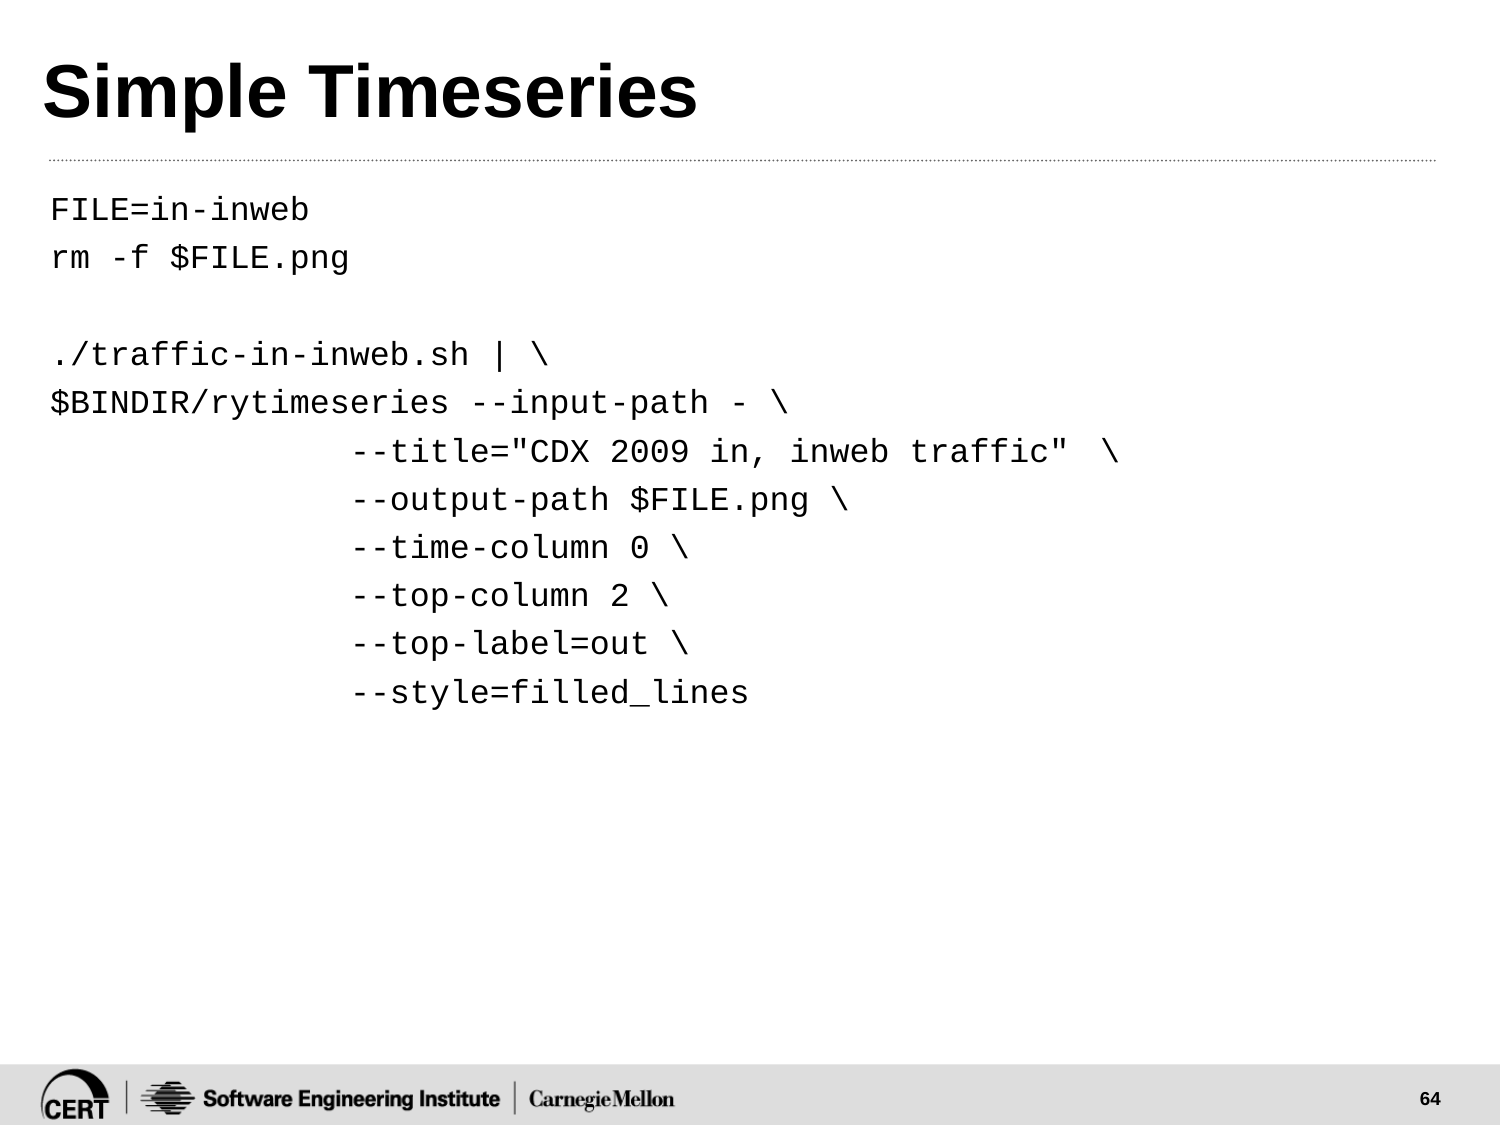

# Simple Timeseries
FILE=in-inweb
rm -f $FILE.png

./traffic-in-inweb.sh | \
$BINDIR/rytimeseries --input-path - \
		--title="CDX 2009 in, inweb traffic"	\
               --output-path $FILE.png \
               --time-column 0 \
               --top-column 2 \
               --top-label=out \
               --style=filled_lines